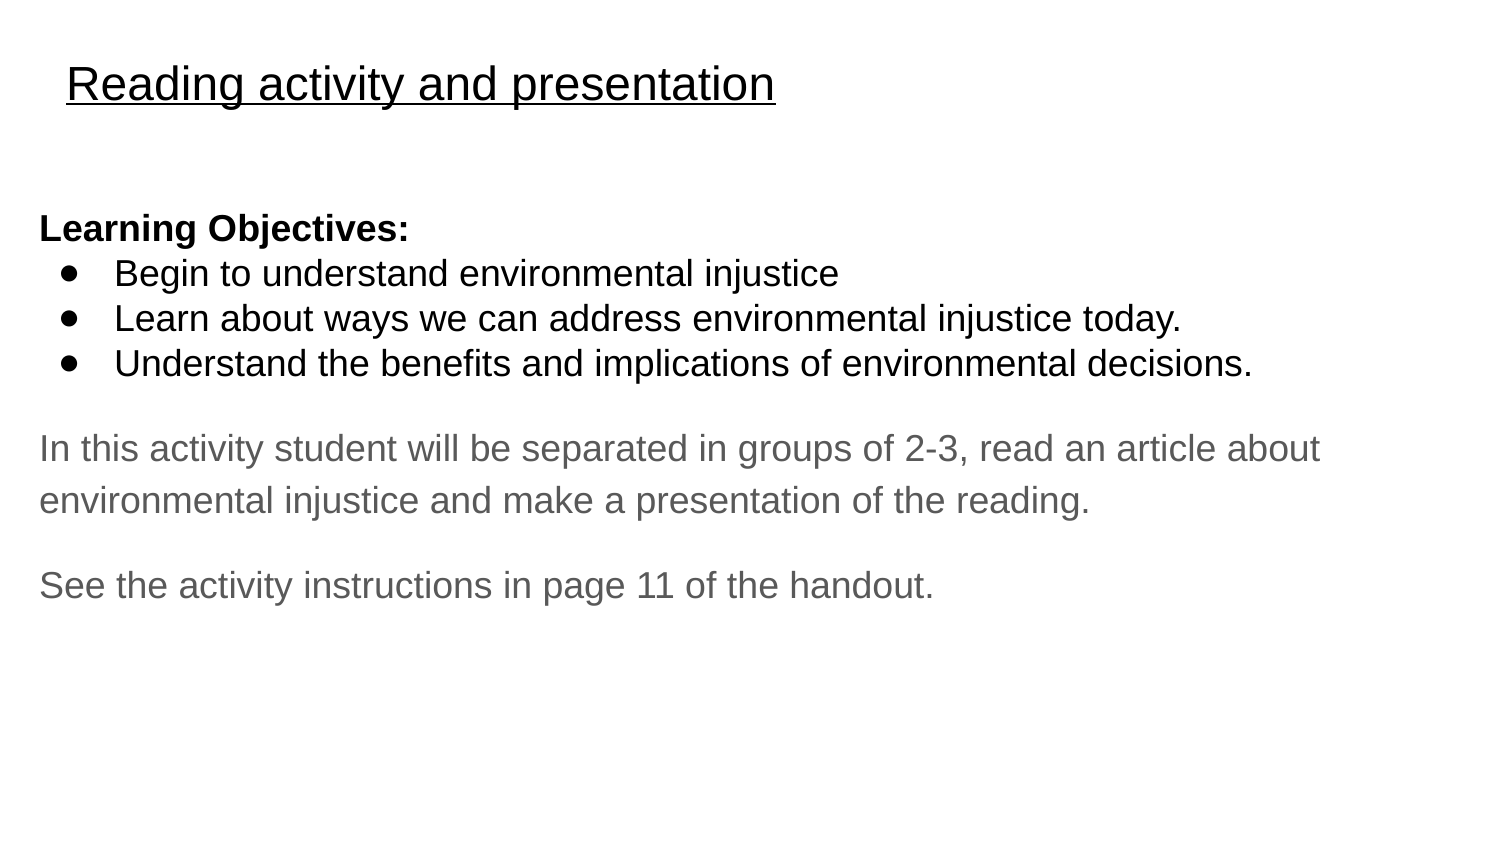

# Reading activity and presentation
Learning Objectives:
Begin to understand environmental injustice
Learn about ways we can address environmental injustice today.
Understand the benefits and implications of environmental decisions.
In this activity student will be separated in groups of 2-3, read an article about environmental injustice and make a presentation of the reading.
See the activity instructions in page 11 of the handout.